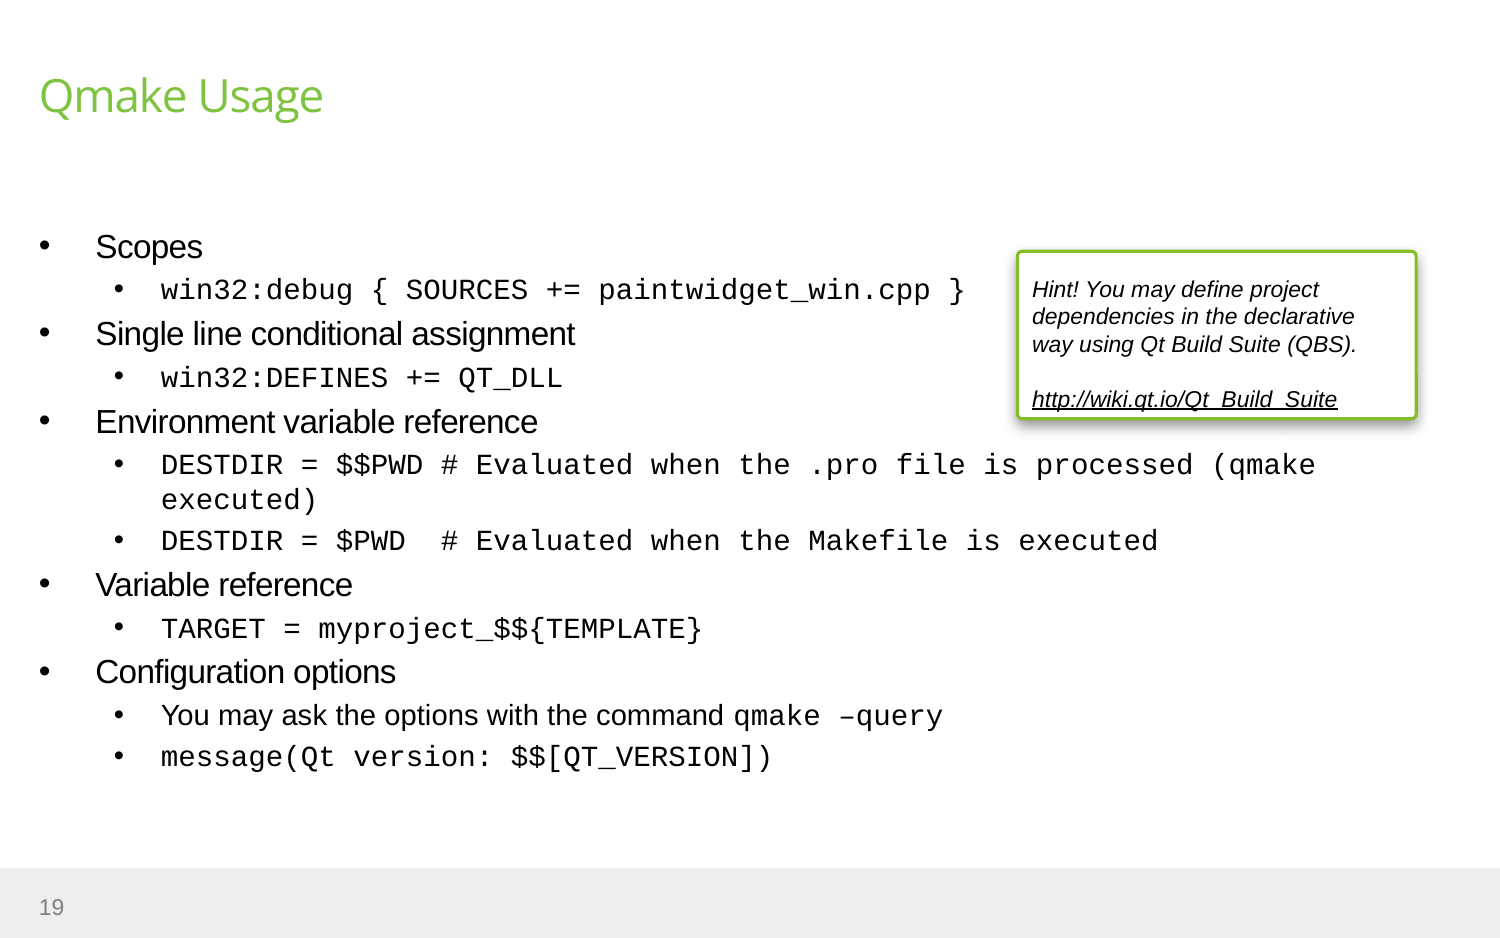

# Qmake Usage
Scopes
win32:debug { SOURCES += paintwidget_win.cpp }
Single line conditional assignment
win32:DEFINES += QT_DLL
Environment variable reference
DESTDIR = $$PWD # Evaluated when the .pro file is processed (qmake executed)
DESTDIR = $PWD  # Evaluated when the Makefile is executed
Variable reference
TARGET = myproject_$${TEMPLATE}
Configuration options
You may ask the options with the command qmake –query
message(Qt version: $$[QT_VERSION])

Hint! You may define project dependencies in the declarative way using Qt Build Suite (QBS).

http://wiki.qt.io/Qt_Build_Suite
19